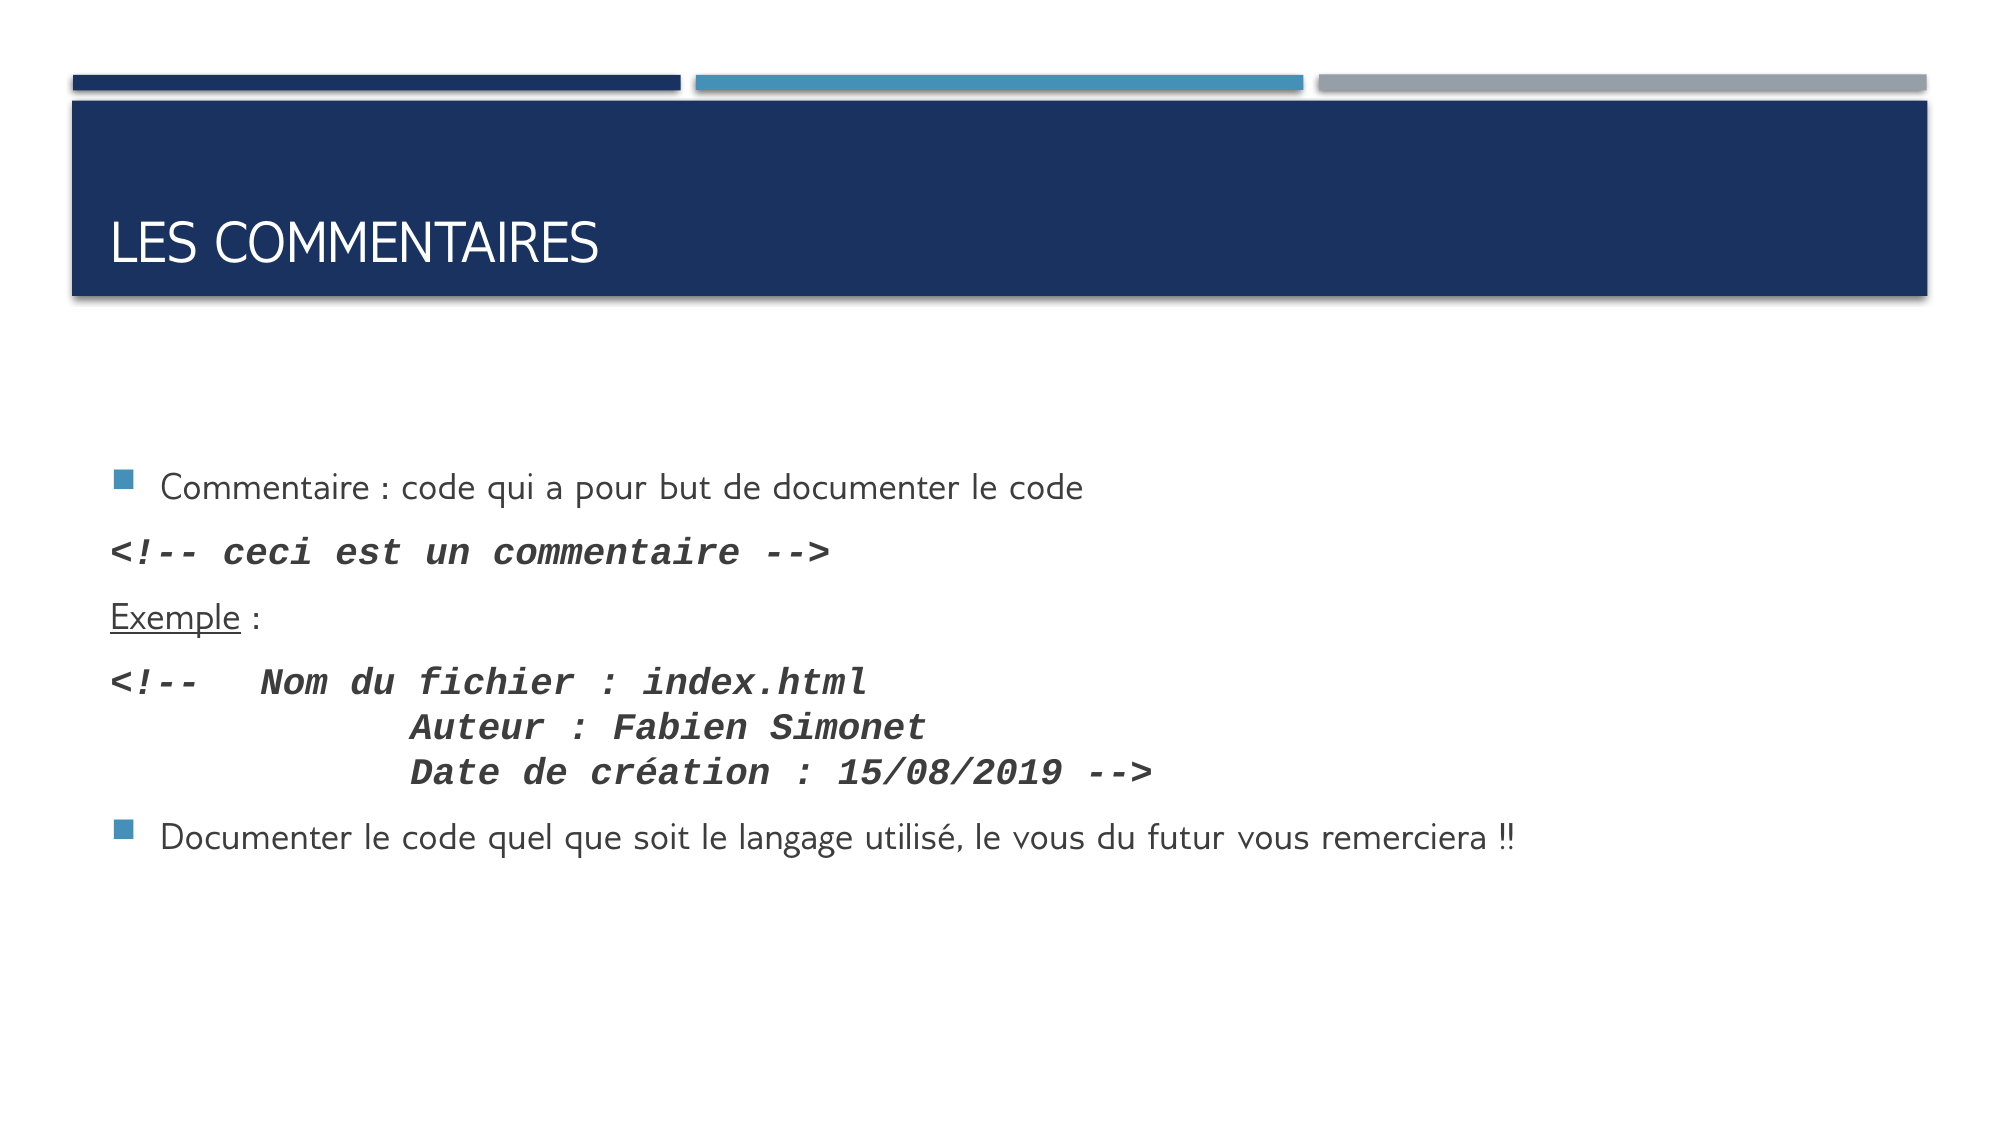

# Les commentaires
Commentaire : code qui a pour but de documenter le code
<!-- ceci est un commentaire -->
Exemple :
<!-- 	Nom du fichier : index.html
	  	Auteur : Fabien Simonet
	 	Date de création : 15/08/2019 -->
Documenter le code quel que soit le langage utilisé, le vous du futur vous remerciera !!